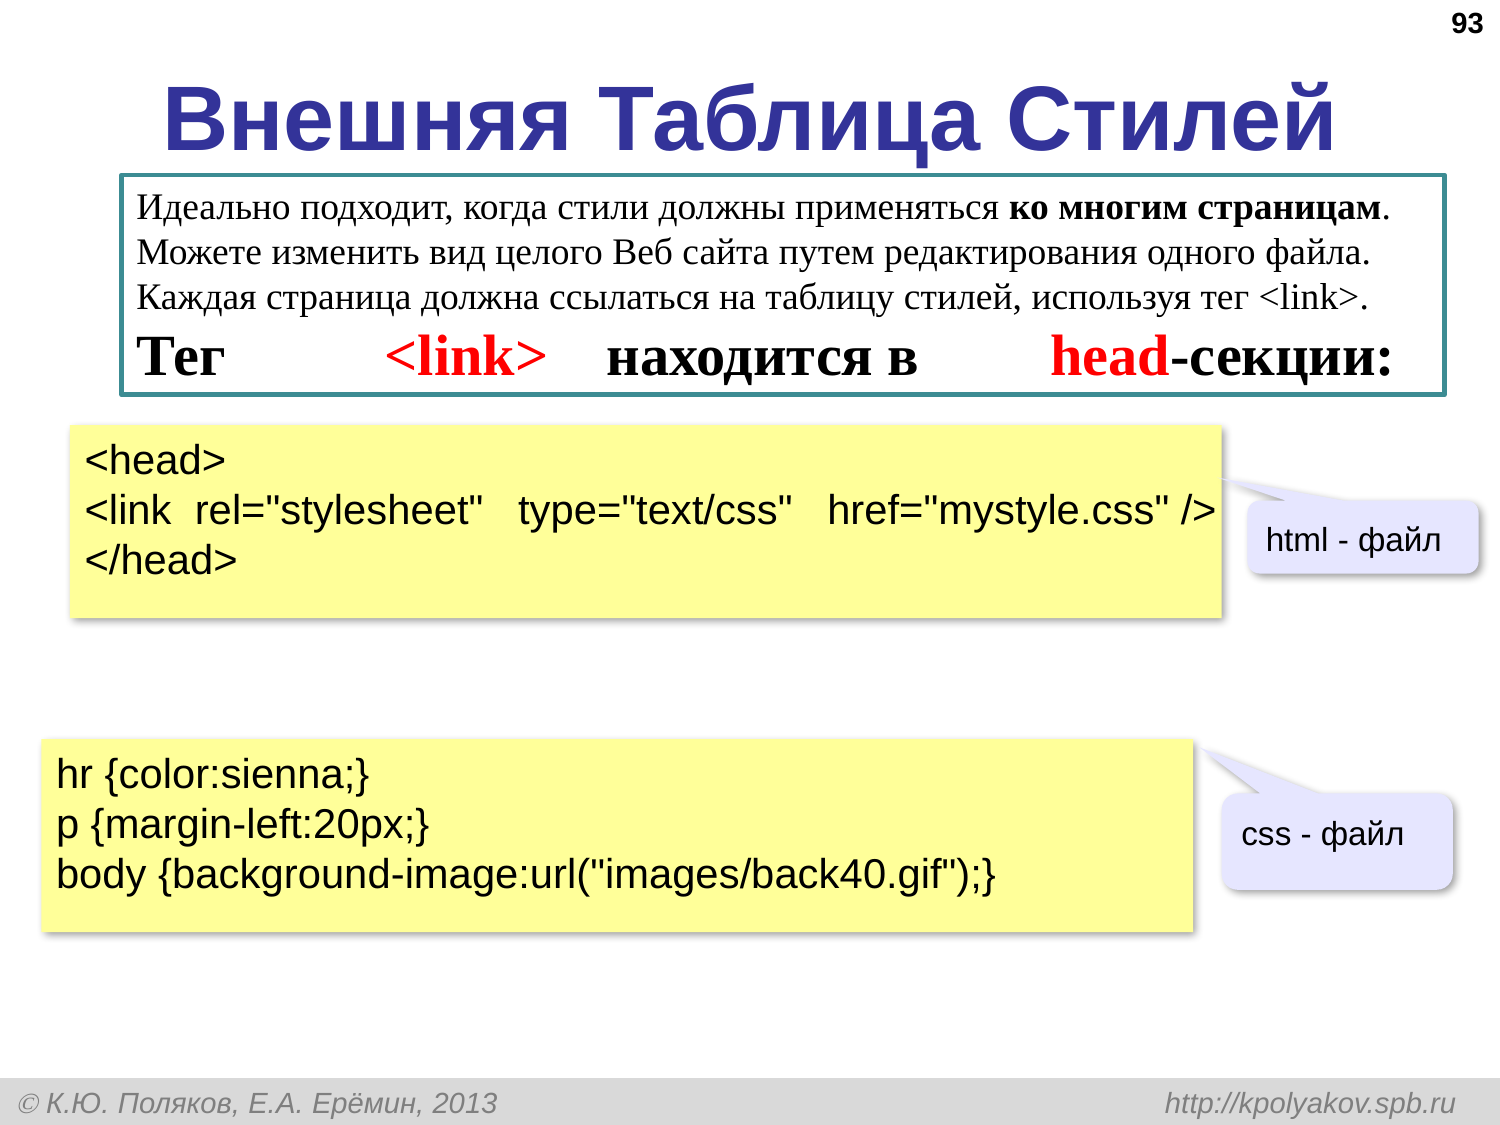

93
# Внешняя Таблица Стилей
Идеально подходит, когда стили должны применяться ко многим страницам.
Можете изменить вид целого Веб сайта путем редактирования одного файла. Каждая страница должна ссылаться на таблицу стилей, используя тег <link>. Тег           <link>    находится в         head-секции:
<head>
<link  rel="stylesheet"   type="text/css"   href="mystyle.css" />
</head>
html - файл
hr {color:sienna;}
p {margin-left:20px;}
body {background-image:url("images/back40.gif");}
css - файл